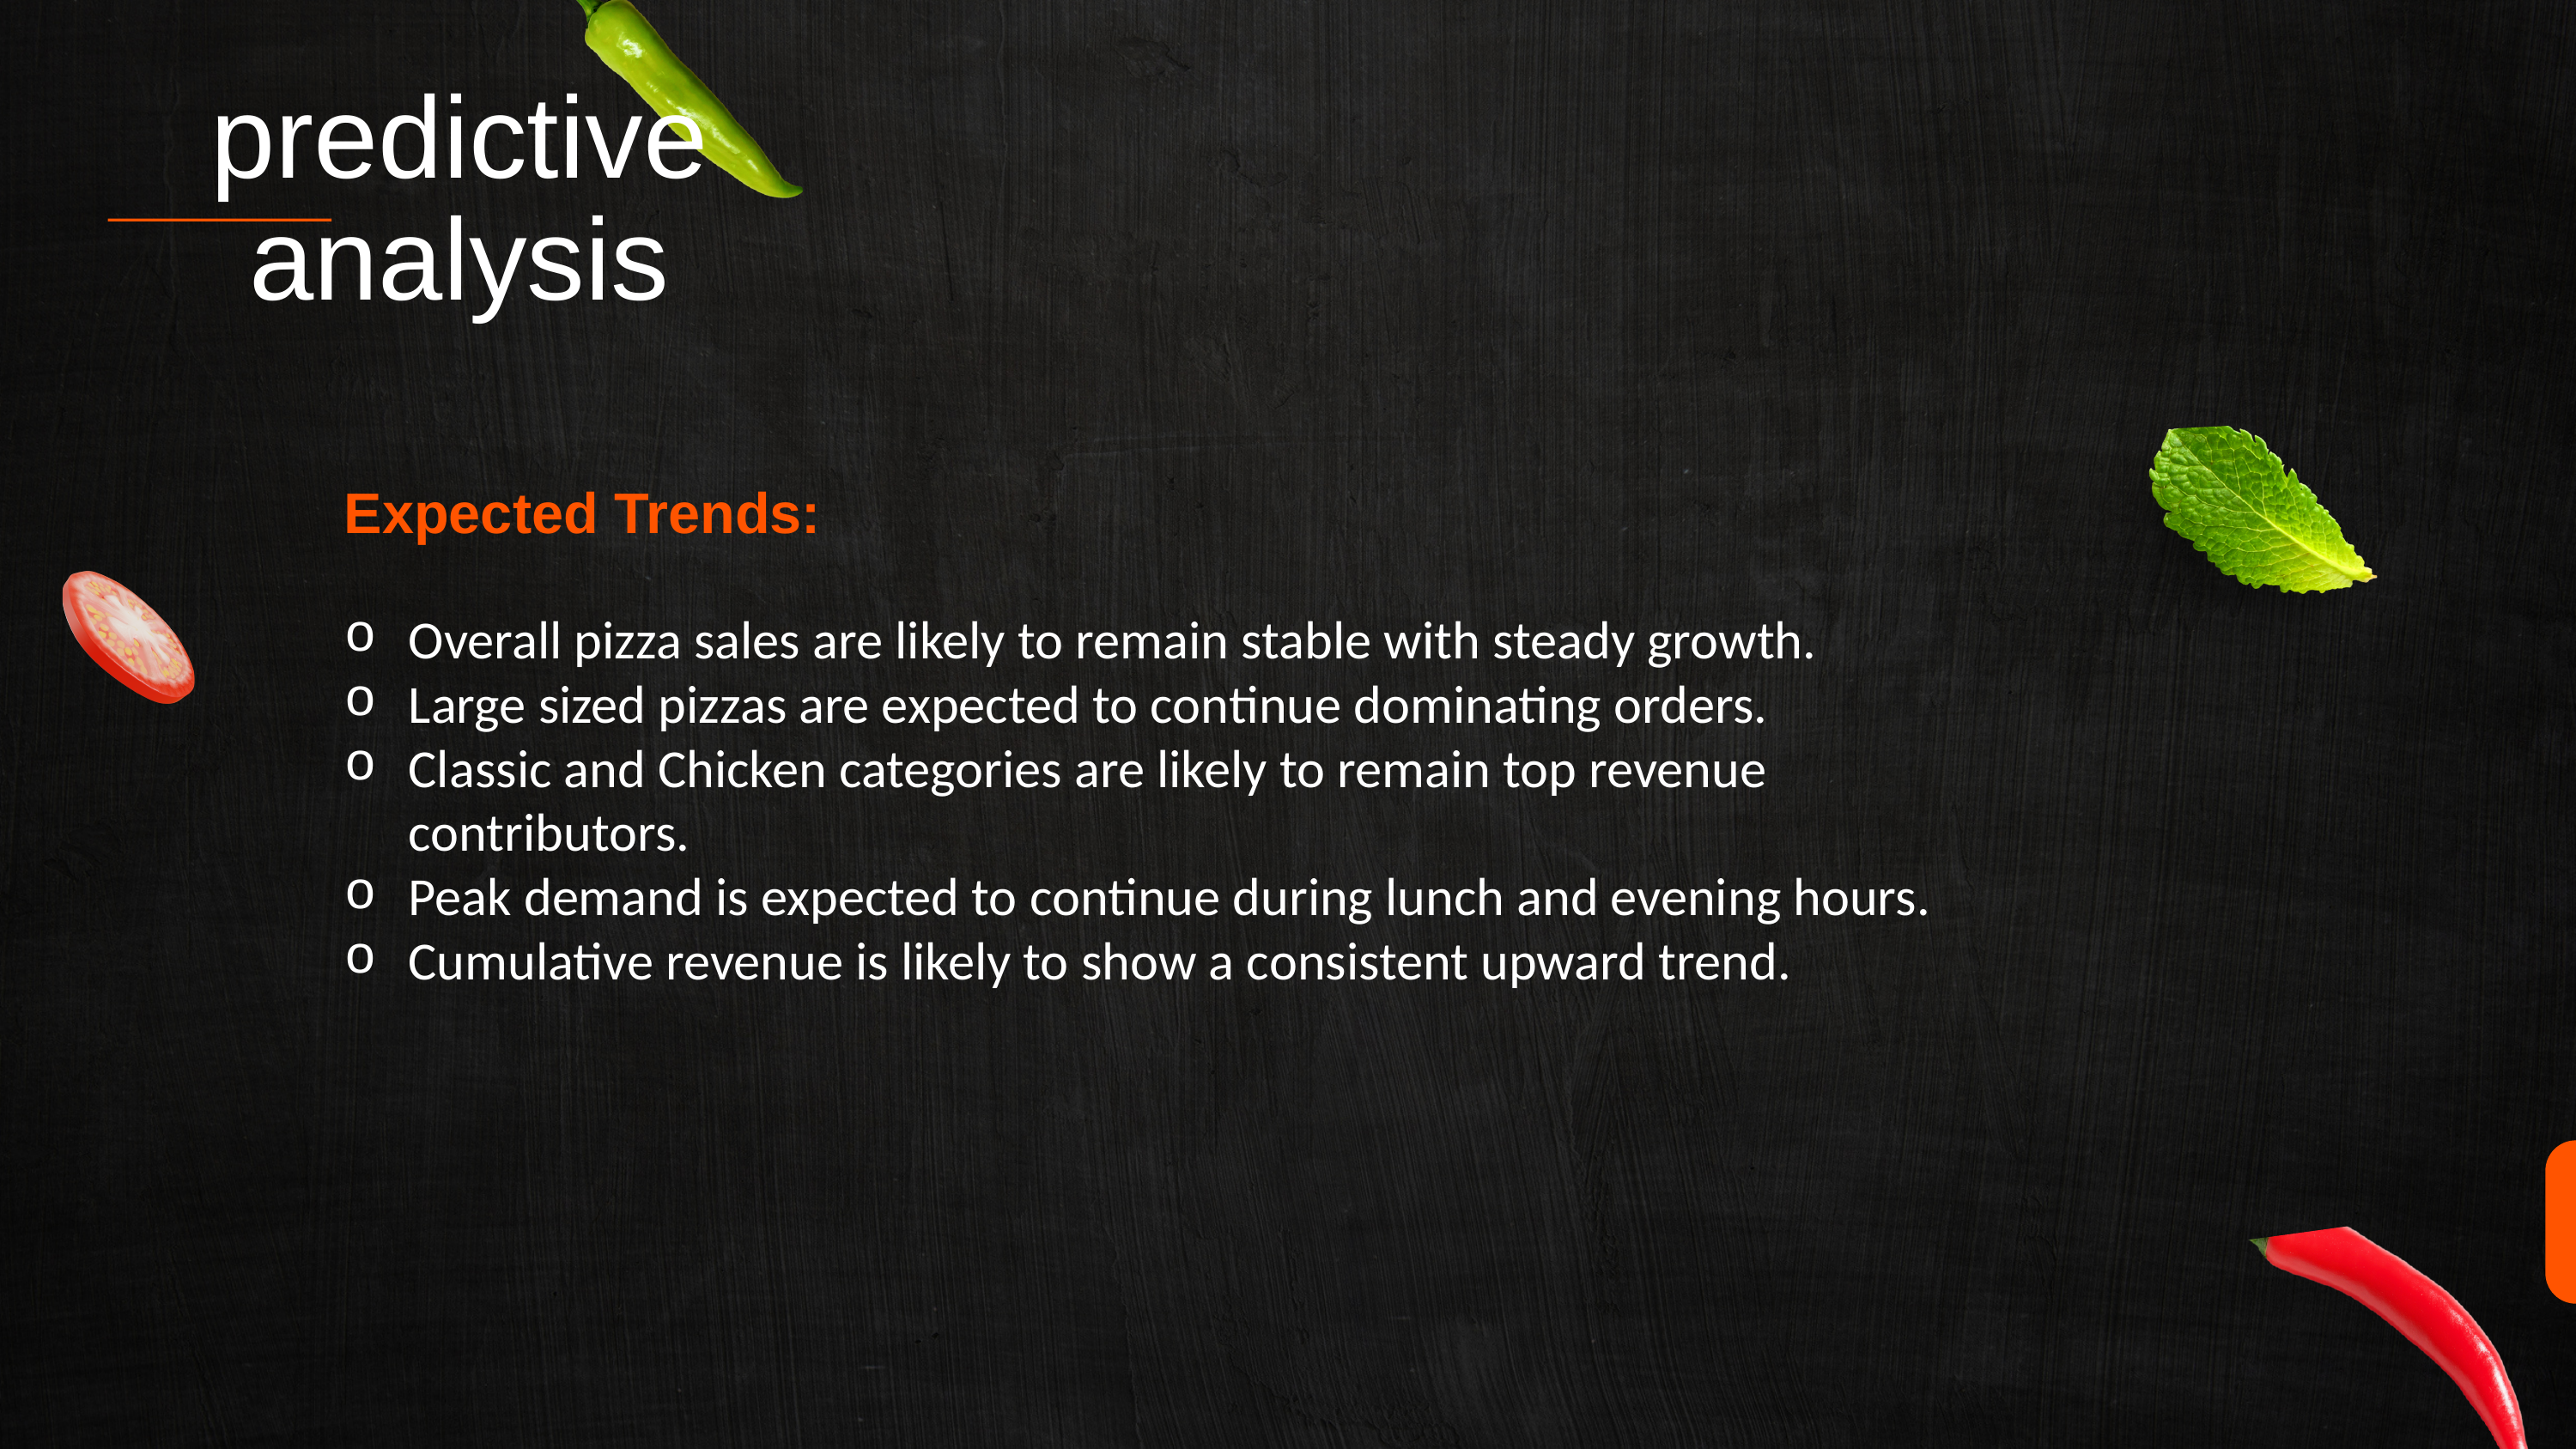

predictive analysis

Expected Trends:

Overall pizza sales are likely to remain stable with steady growth.
Large sized pizzas are expected to continue dominating orders.
Classic and Chicken categories are likely to remain top revenue contributors.
Peak demand is expected to continue during lunch and evening hours.
Cumulative revenue is likely to show a consistent upward trend.